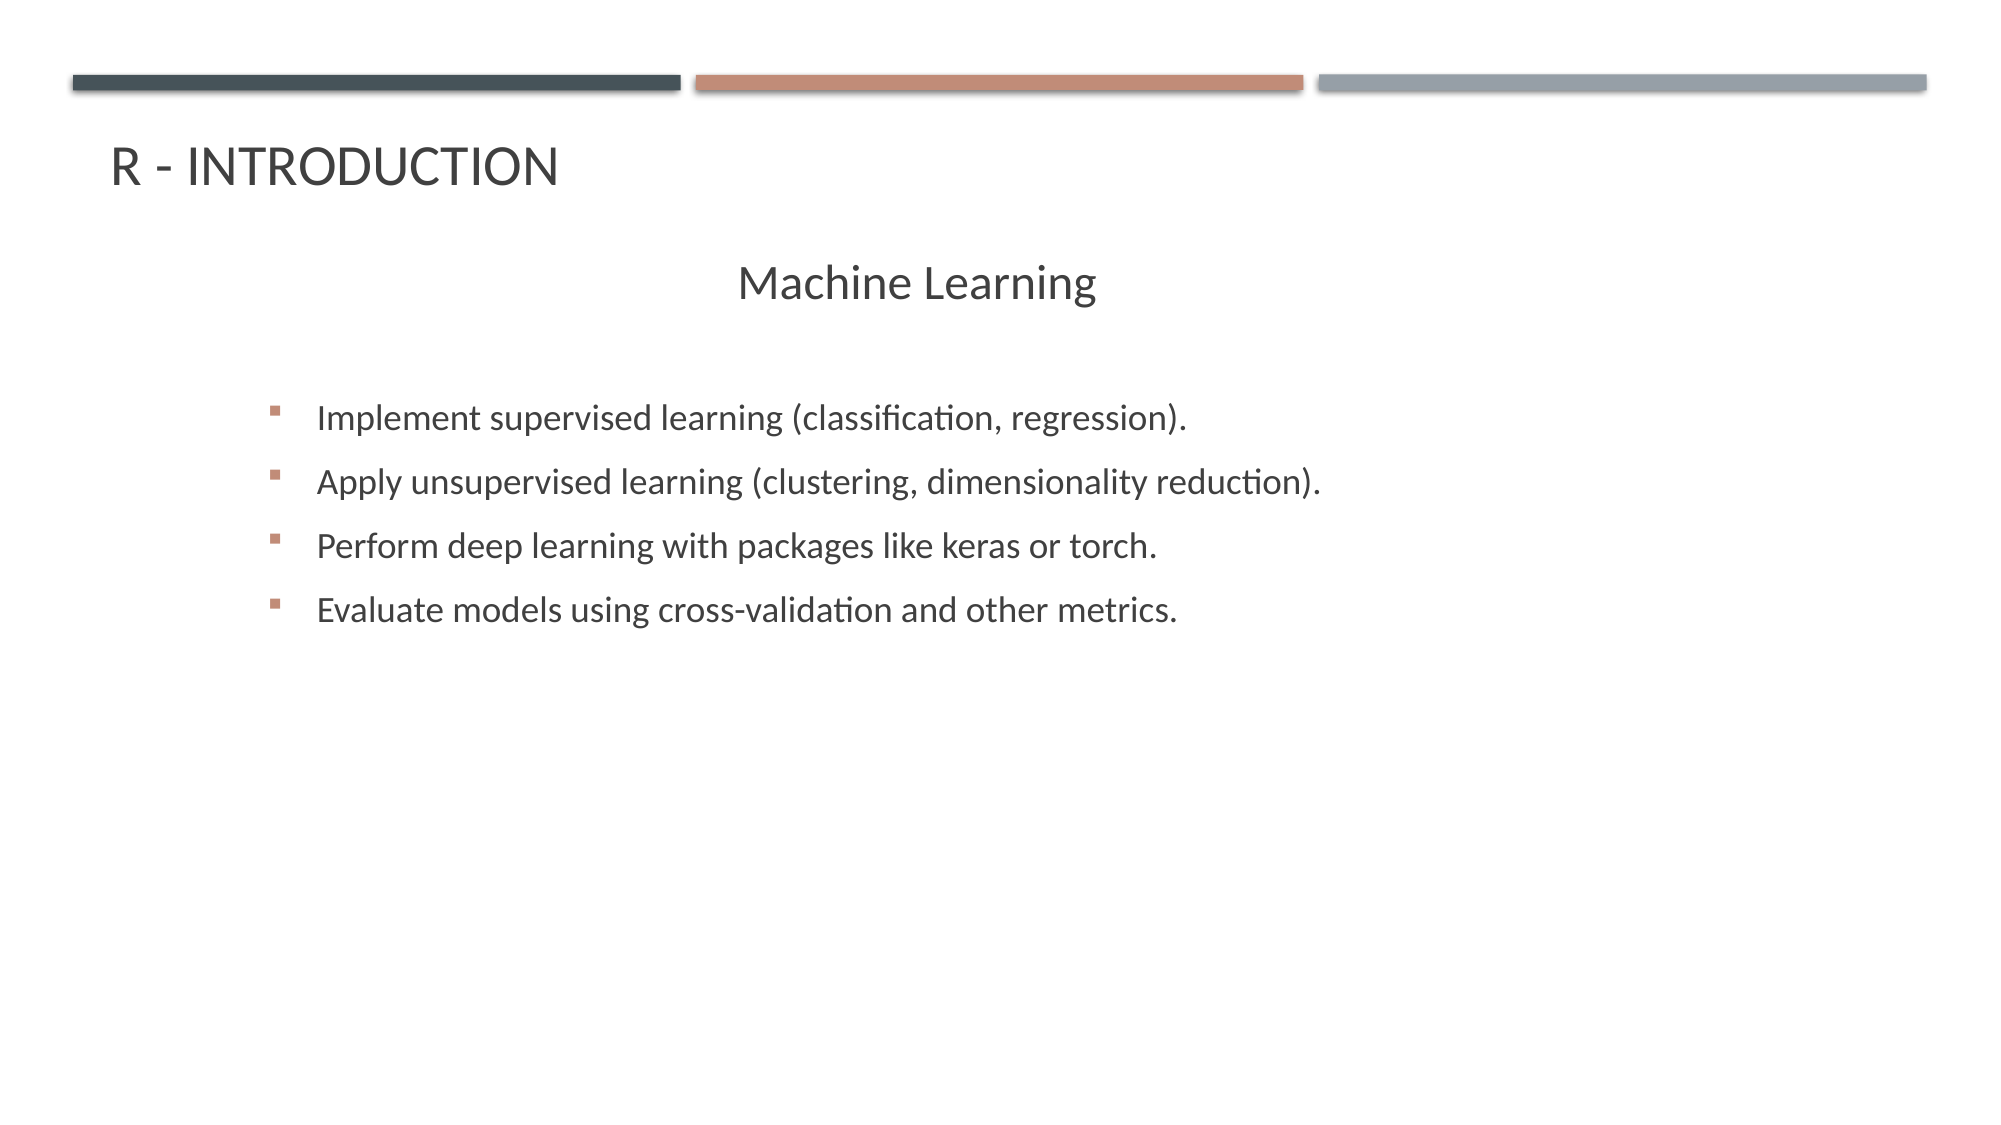

# R - Introduction
Machine Learning

Implement supervised learning (classification, regression).
Apply unsupervised learning (clustering, dimensionality reduction).
Perform deep learning with packages like keras or torch.
Evaluate models using cross-validation and other metrics.